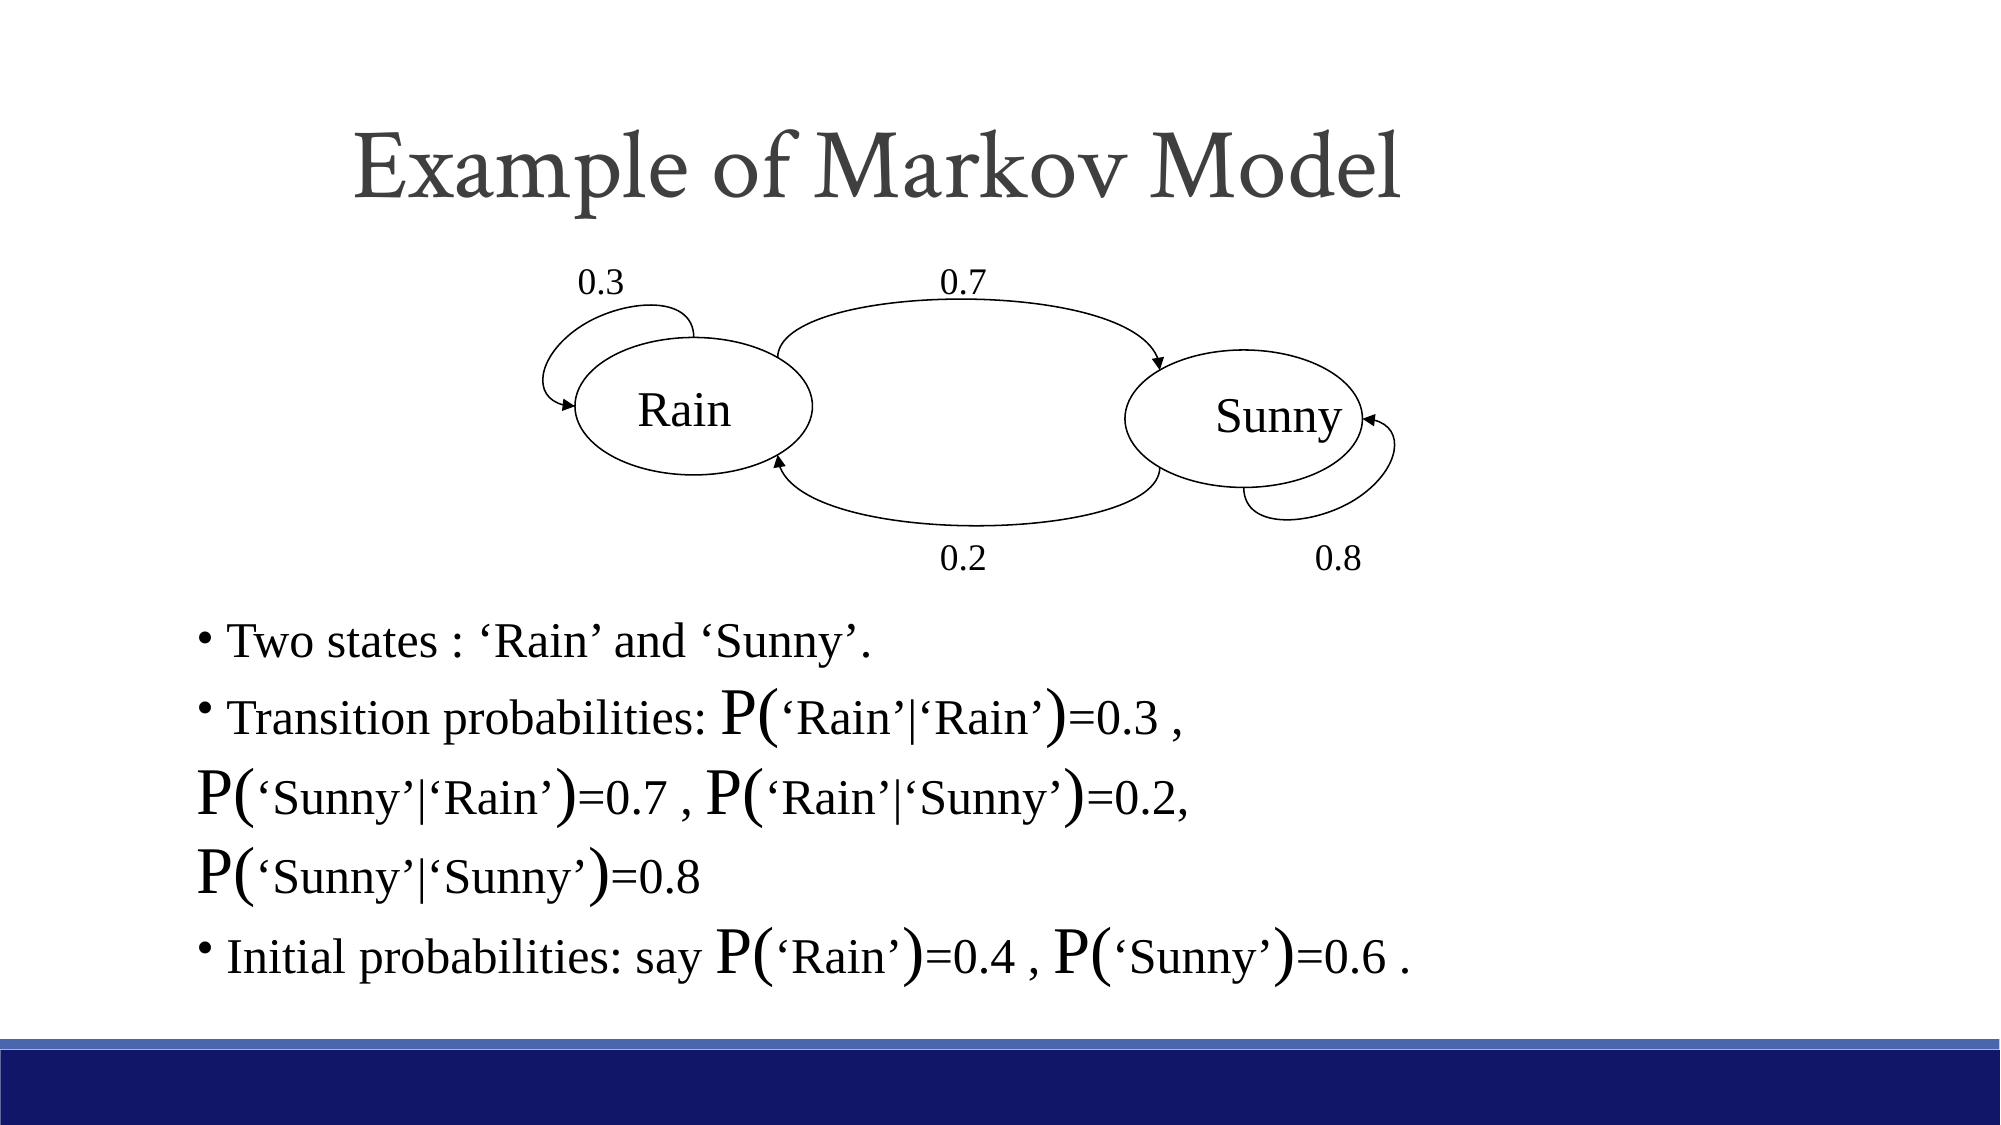

Example of Markov Model
0.3
0.7

Rain
Sunny
0.2
0.8
 Two states : ‘Rain’ and ‘Sunny’.
 Transition probabilities: P(‘Rain’|‘Rain’)=0.3 , P(‘Sunny’|‘Rain’)=0.7 , P(‘Rain’|‘Sunny’)=0.2, P(‘Sunny’|‘Sunny’)=0.8
 Initial probabilities: say P(‘Rain’)=0.4 , P(‘Sunny’)=0.6 .